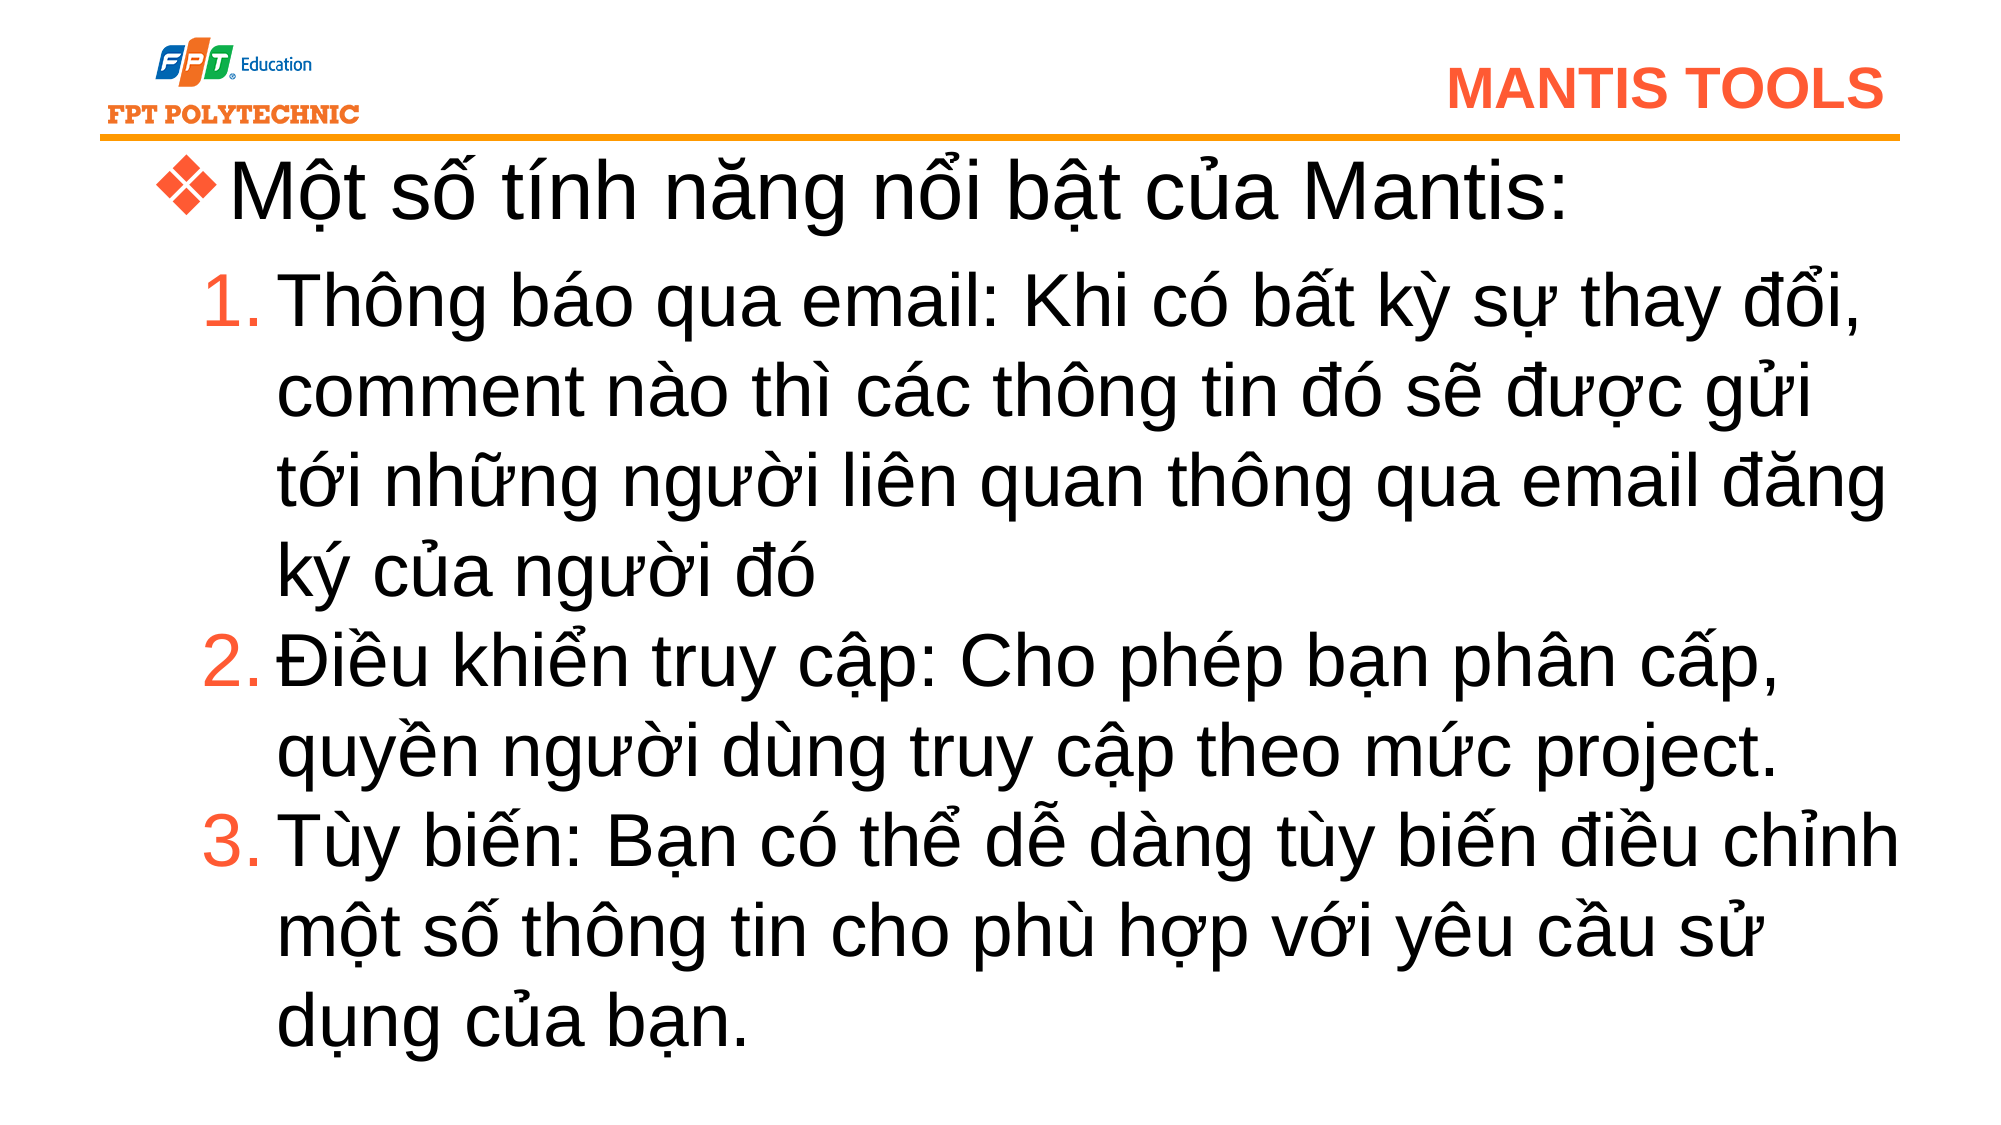

# mantis tools
Một số tính năng nổi bật của Mantis:
Thông báo qua email: Khi có bất kỳ sự thay đổi, comment nào thì các thông tin đó sẽ được gửi tới những người liên quan thông qua email đăng ký của người đó
Điều khiển truy cập: Cho phép bạn phân cấp, quyền người dùng truy cập theo mức project.
Tùy biến: Bạn có thể dễ dàng tùy biến điều chỉnh một số thông tin cho phù hợp với yêu cầu sử dụng của bạn.